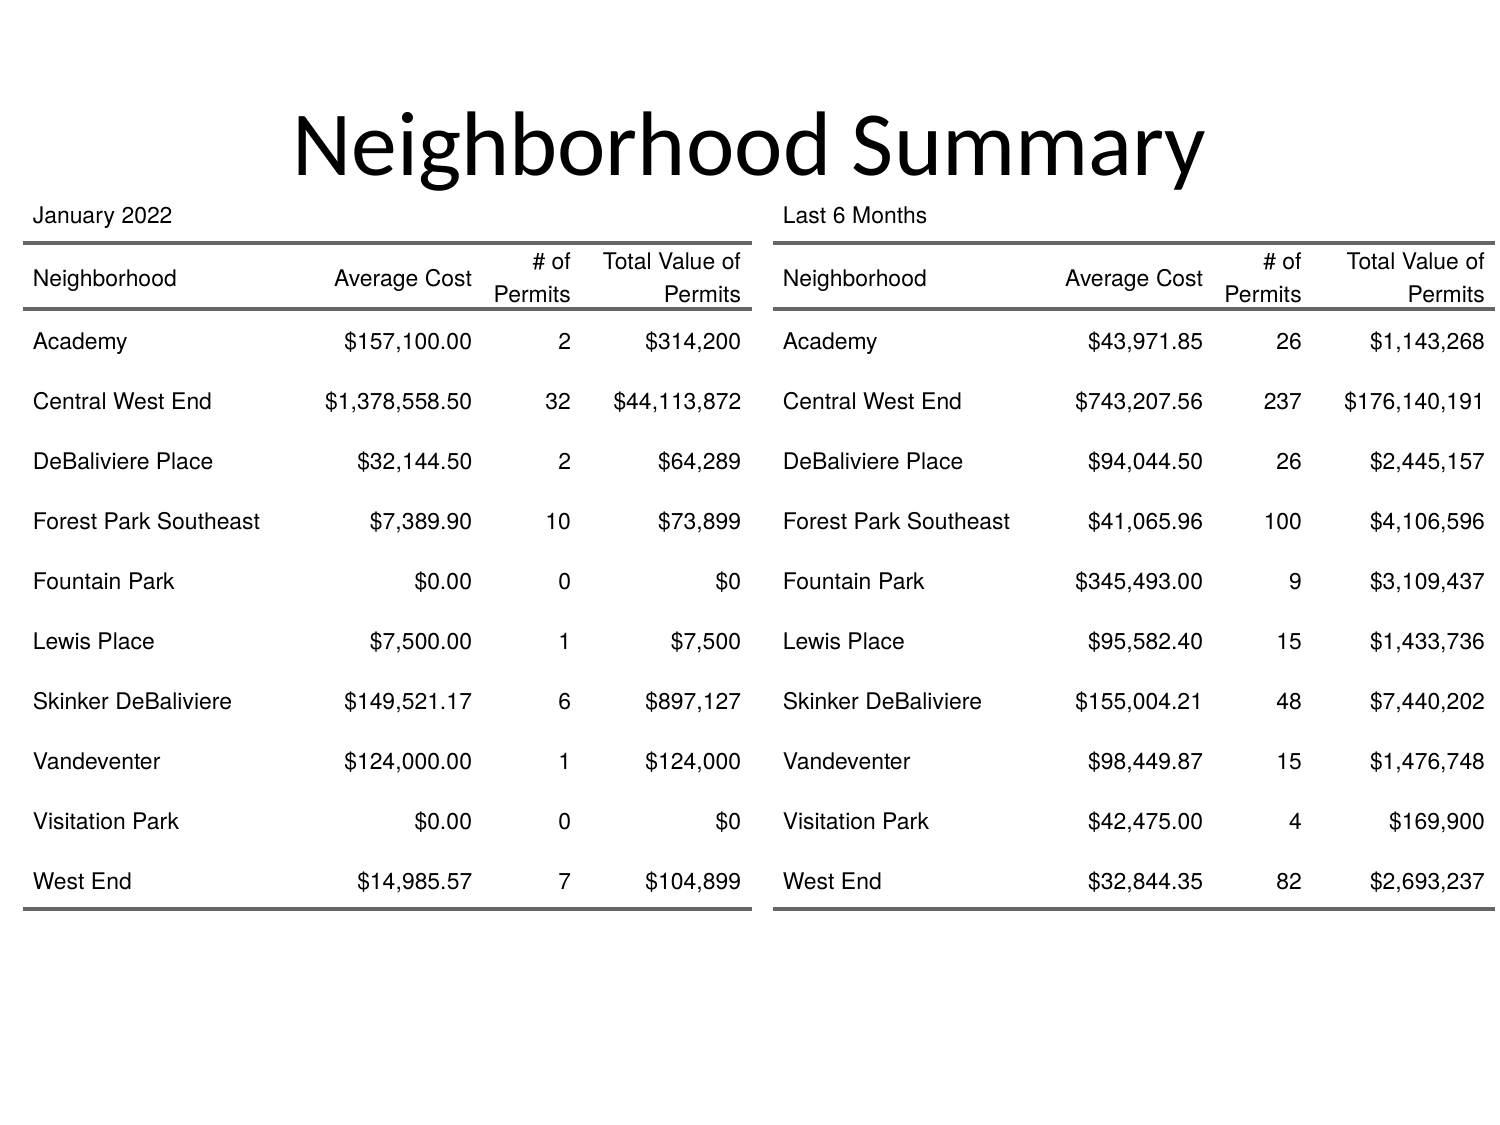

# Neighborhood Summary
| January 2022 | January 2022 | January 2022 | January 2022 |
| --- | --- | --- | --- |
| Neighborhood | Average Cost | # of Permits | Total Value of Permits |
| Academy | $157,100.00 | 2 | $314,200 |
| Central West End | $1,378,558.50 | 32 | $44,113,872 |
| DeBaliviere Place | $32,144.50 | 2 | $64,289 |
| Forest Park Southeast | $7,389.90 | 10 | $73,899 |
| Fountain Park | $0.00 | 0 | $0 |
| Lewis Place | $7,500.00 | 1 | $7,500 |
| Skinker DeBaliviere | $149,521.17 | 6 | $897,127 |
| Vandeventer | $124,000.00 | 1 | $124,000 |
| Visitation Park | $0.00 | 0 | $0 |
| West End | $14,985.57 | 7 | $104,899 |
| Last 6 Months | Last 6 Months | Last 6 Months | Last 6 Months |
| --- | --- | --- | --- |
| Neighborhood | Average Cost | # of Permits | Total Value of Permits |
| Academy | $43,971.85 | 26 | $1,143,268 |
| Central West End | $743,207.56 | 237 | $176,140,191 |
| DeBaliviere Place | $94,044.50 | 26 | $2,445,157 |
| Forest Park Southeast | $41,065.96 | 100 | $4,106,596 |
| Fountain Park | $345,493.00 | 9 | $3,109,437 |
| Lewis Place | $95,582.40 | 15 | $1,433,736 |
| Skinker DeBaliviere | $155,004.21 | 48 | $7,440,202 |
| Vandeventer | $98,449.87 | 15 | $1,476,748 |
| Visitation Park | $42,475.00 | 4 | $169,900 |
| West End | $32,844.35 | 82 | $2,693,237 |